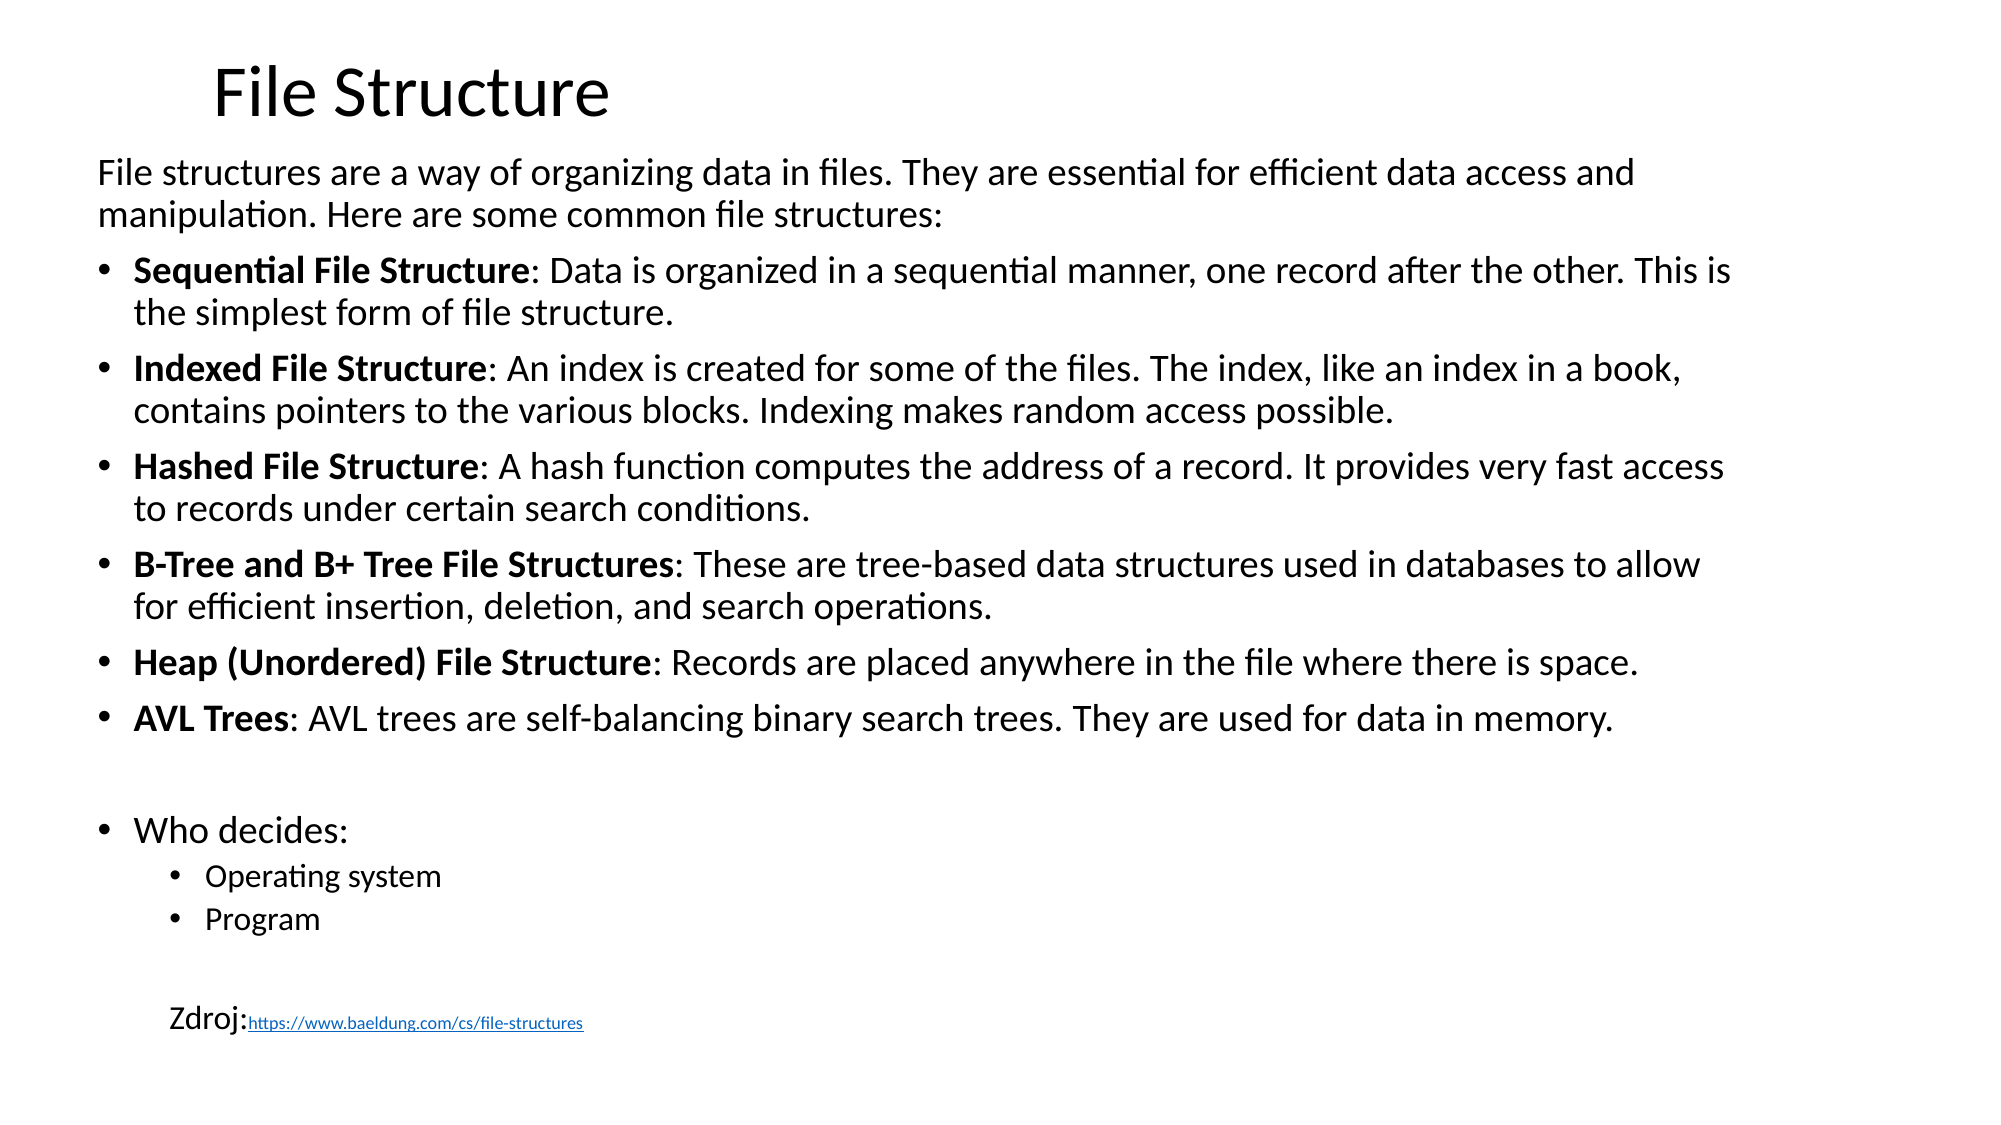

# File Structure
File structures are a way of organizing data in files. They are essential for efficient data access and manipulation. Here are some common file structures:
Sequential File Structure: Data is organized in a sequential manner, one record after the other. This is the simplest form of file structure.
Indexed File Structure: An index is created for some of the files. The index, like an index in a book, contains pointers to the various blocks. Indexing makes random access possible.
Hashed File Structure: A hash function computes the address of a record. It provides very fast access to records under certain search conditions.
B-Tree and B+ Tree File Structures: These are tree-based data structures used in databases to allow for efficient insertion, deletion, and search operations.
Heap (Unordered) File Structure: Records are placed anywhere in the file where there is space.
AVL Trees: AVL trees are self-balancing binary search trees. They are used for data in memory.

Who decides:
Operating system
Program

Zdroj:https://www.baeldung.com/cs/file-structures